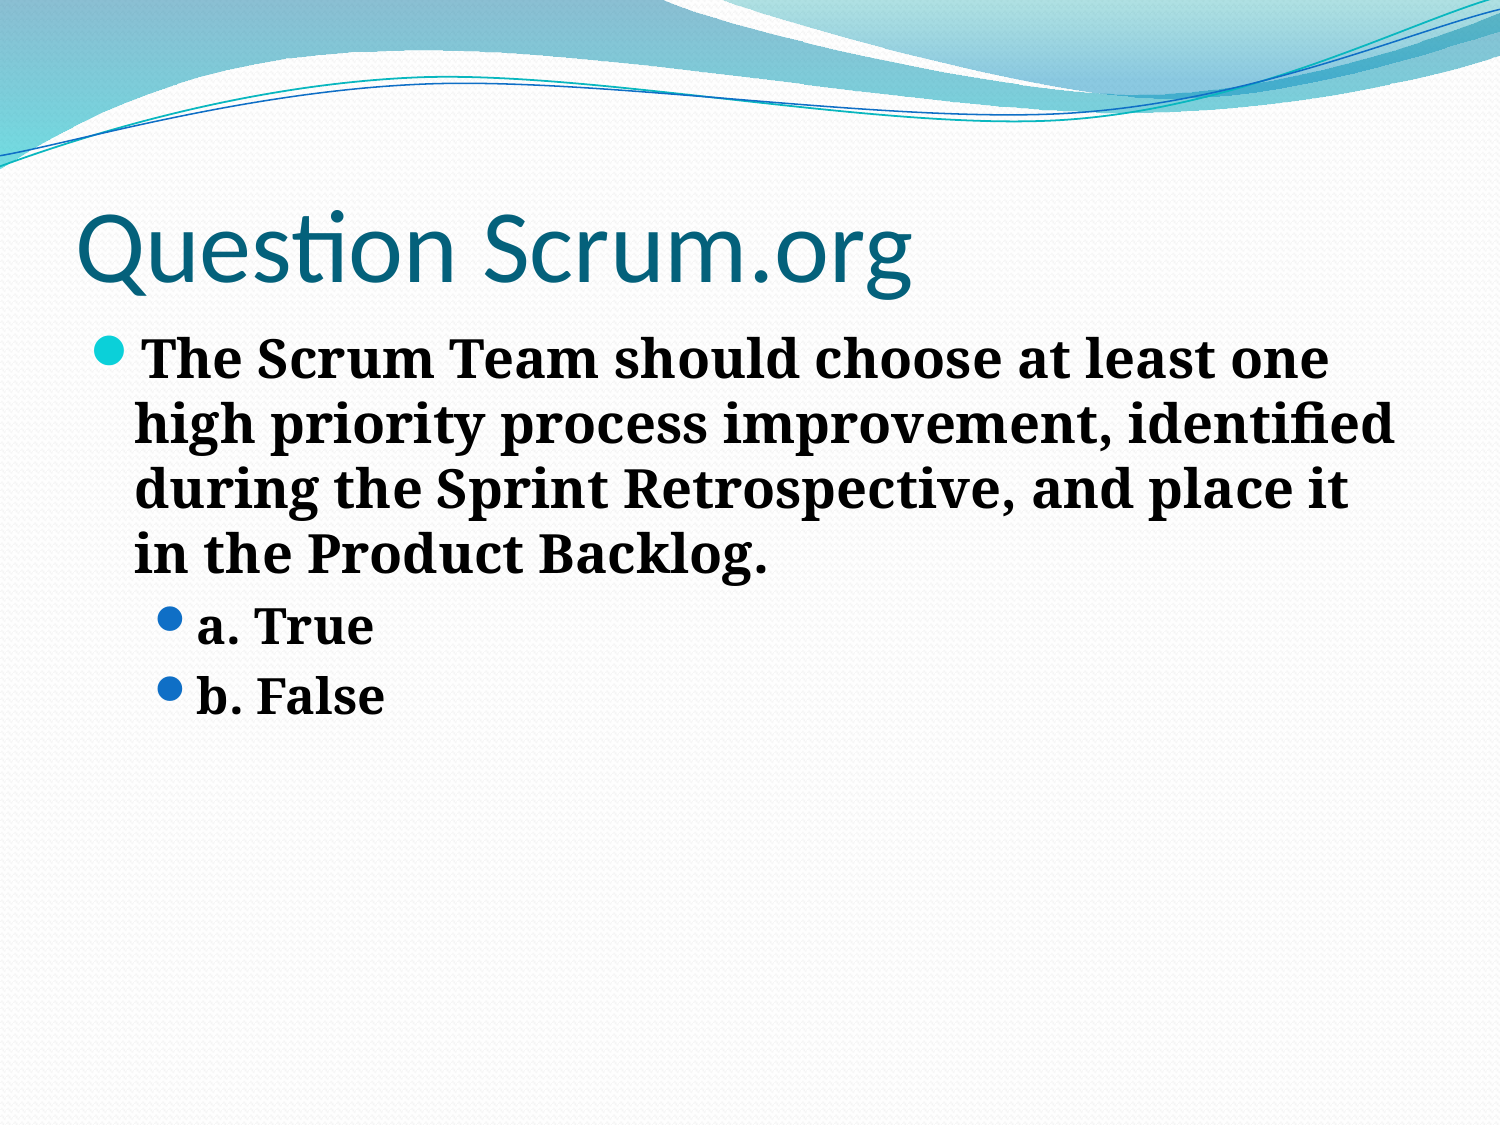

# Question Scrum.org
The Scrum Team should choose at least one high priority process improvement, identified during the Sprint Retrospective, and place it in the Product Backlog.
a. True
b. False